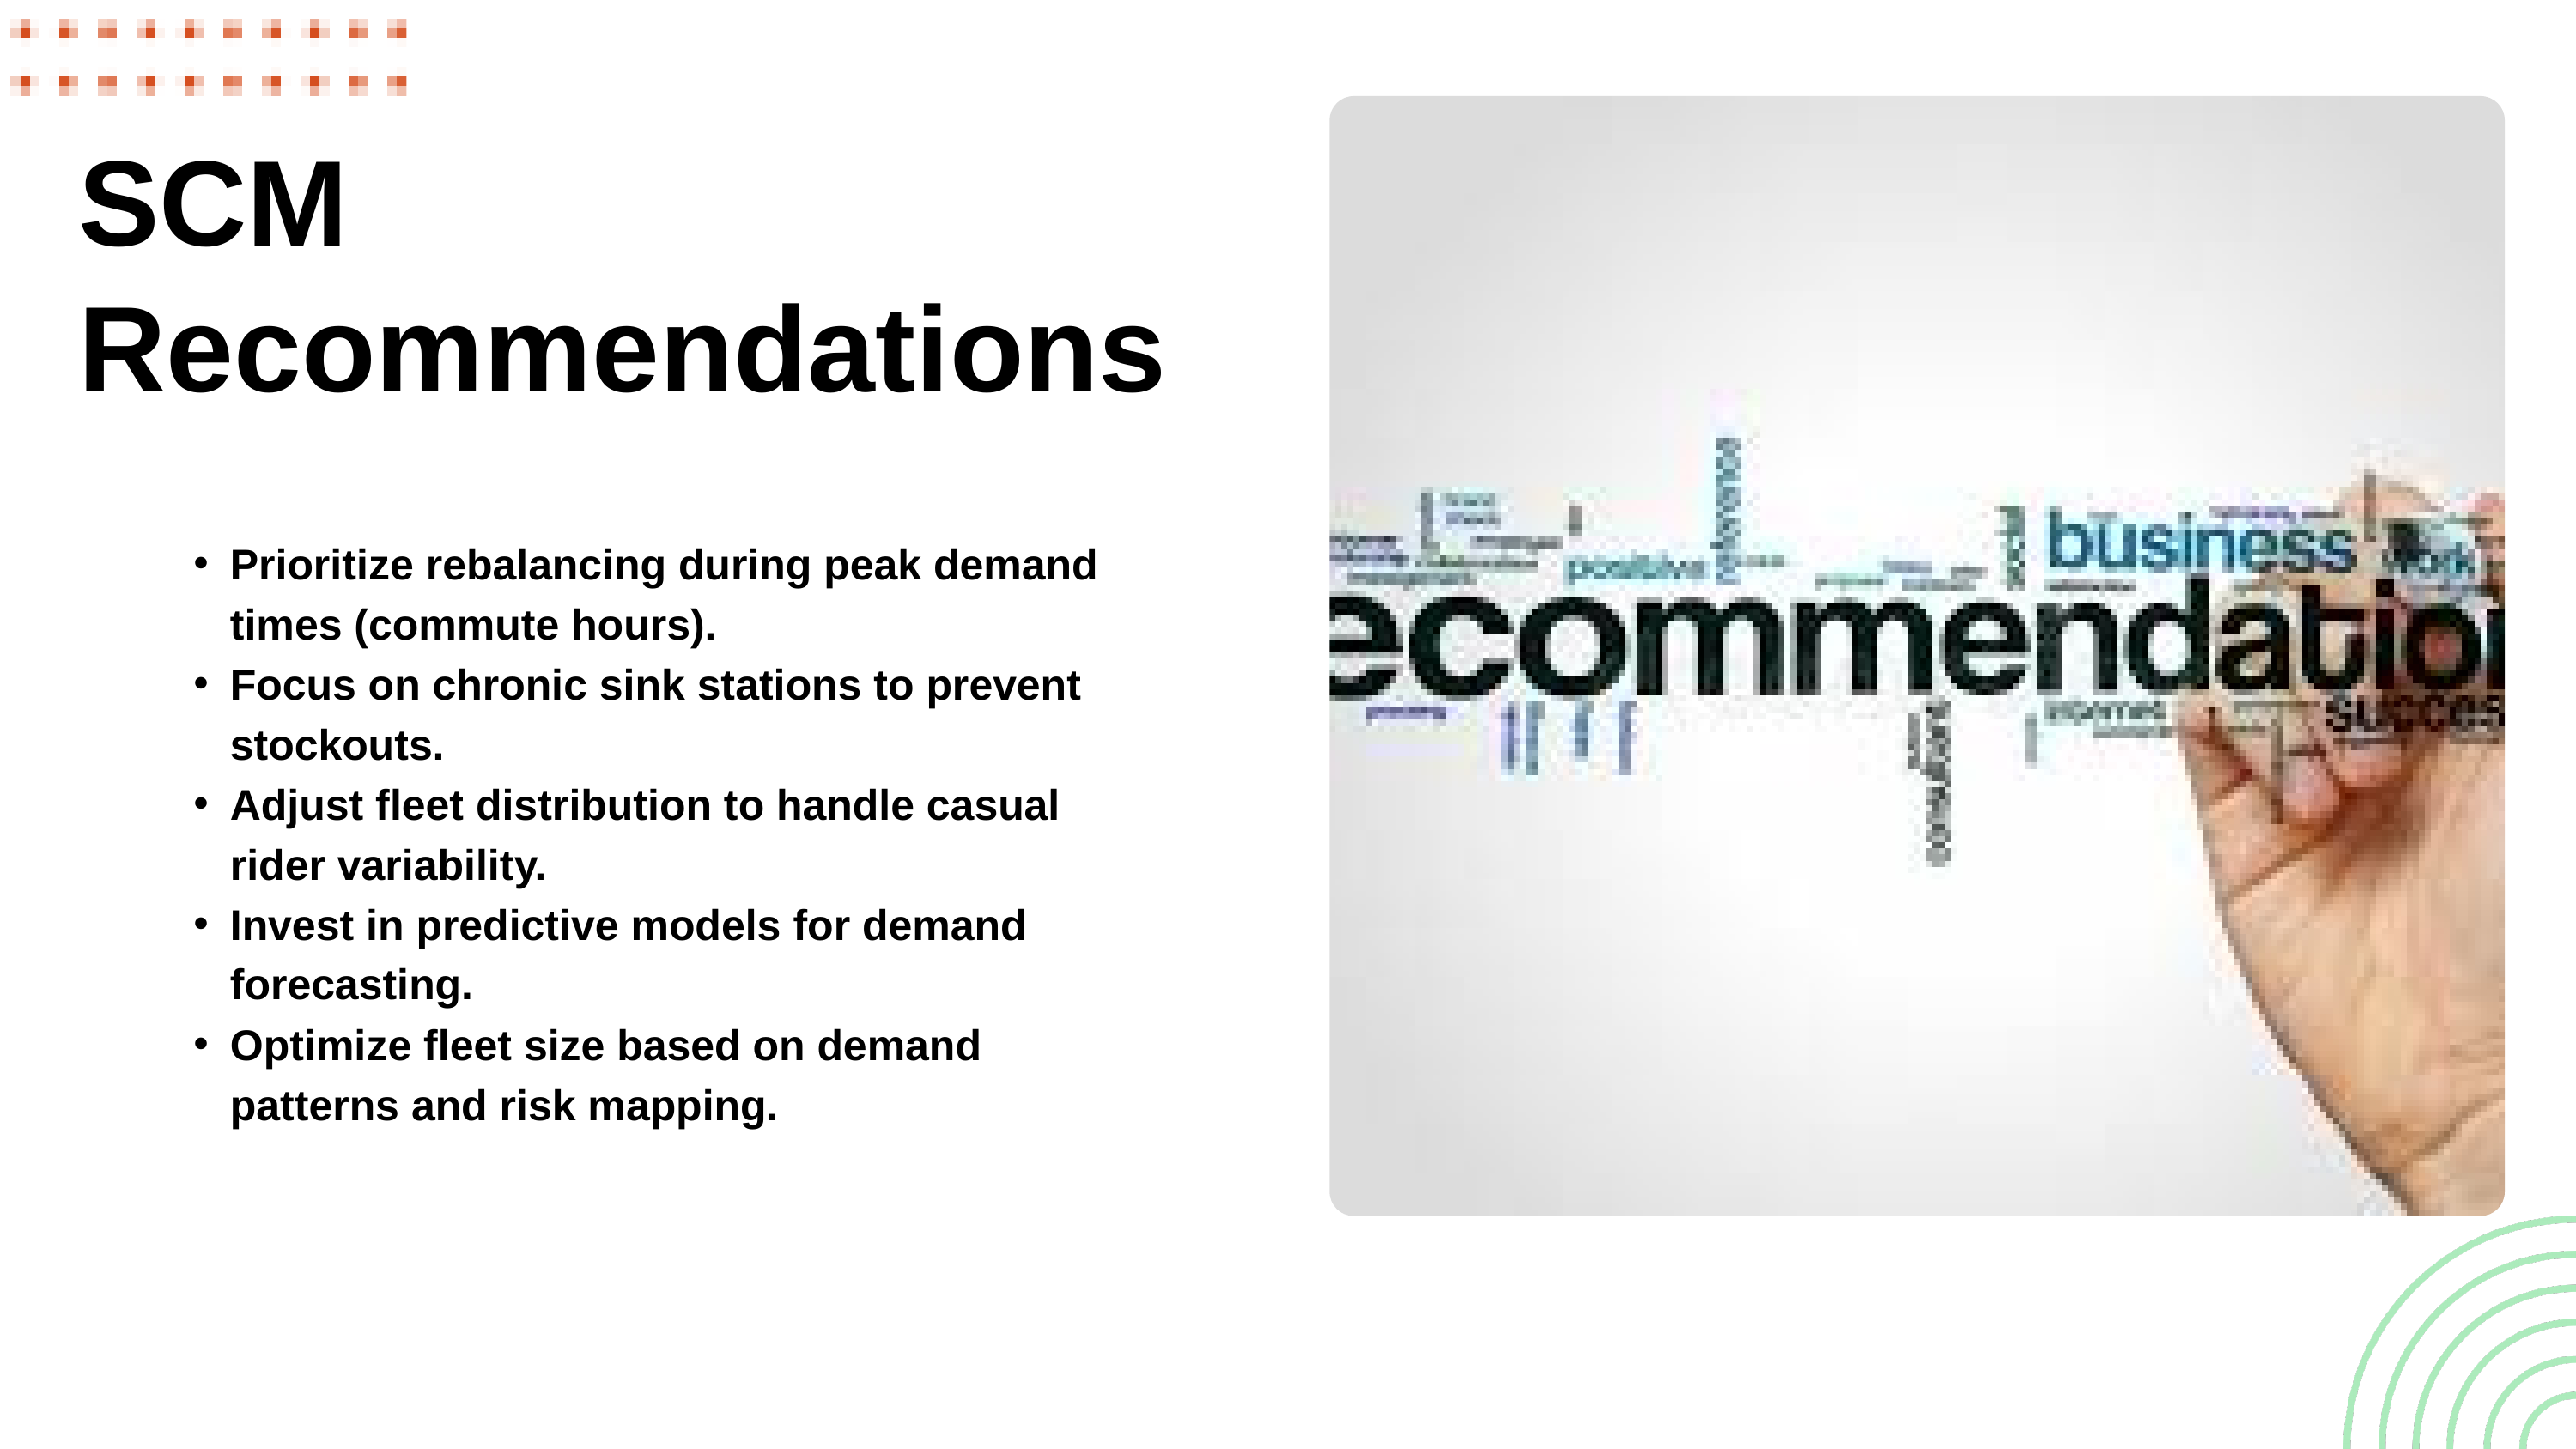

SCM Recommendations
Prioritize rebalancing during peak demand times (commute hours).
Focus on chronic sink stations to prevent stockouts.
Adjust fleet distribution to handle casual rider variability.
Invest in predictive models for demand forecasting.
Optimize fleet size based on demand patterns and risk mapping.